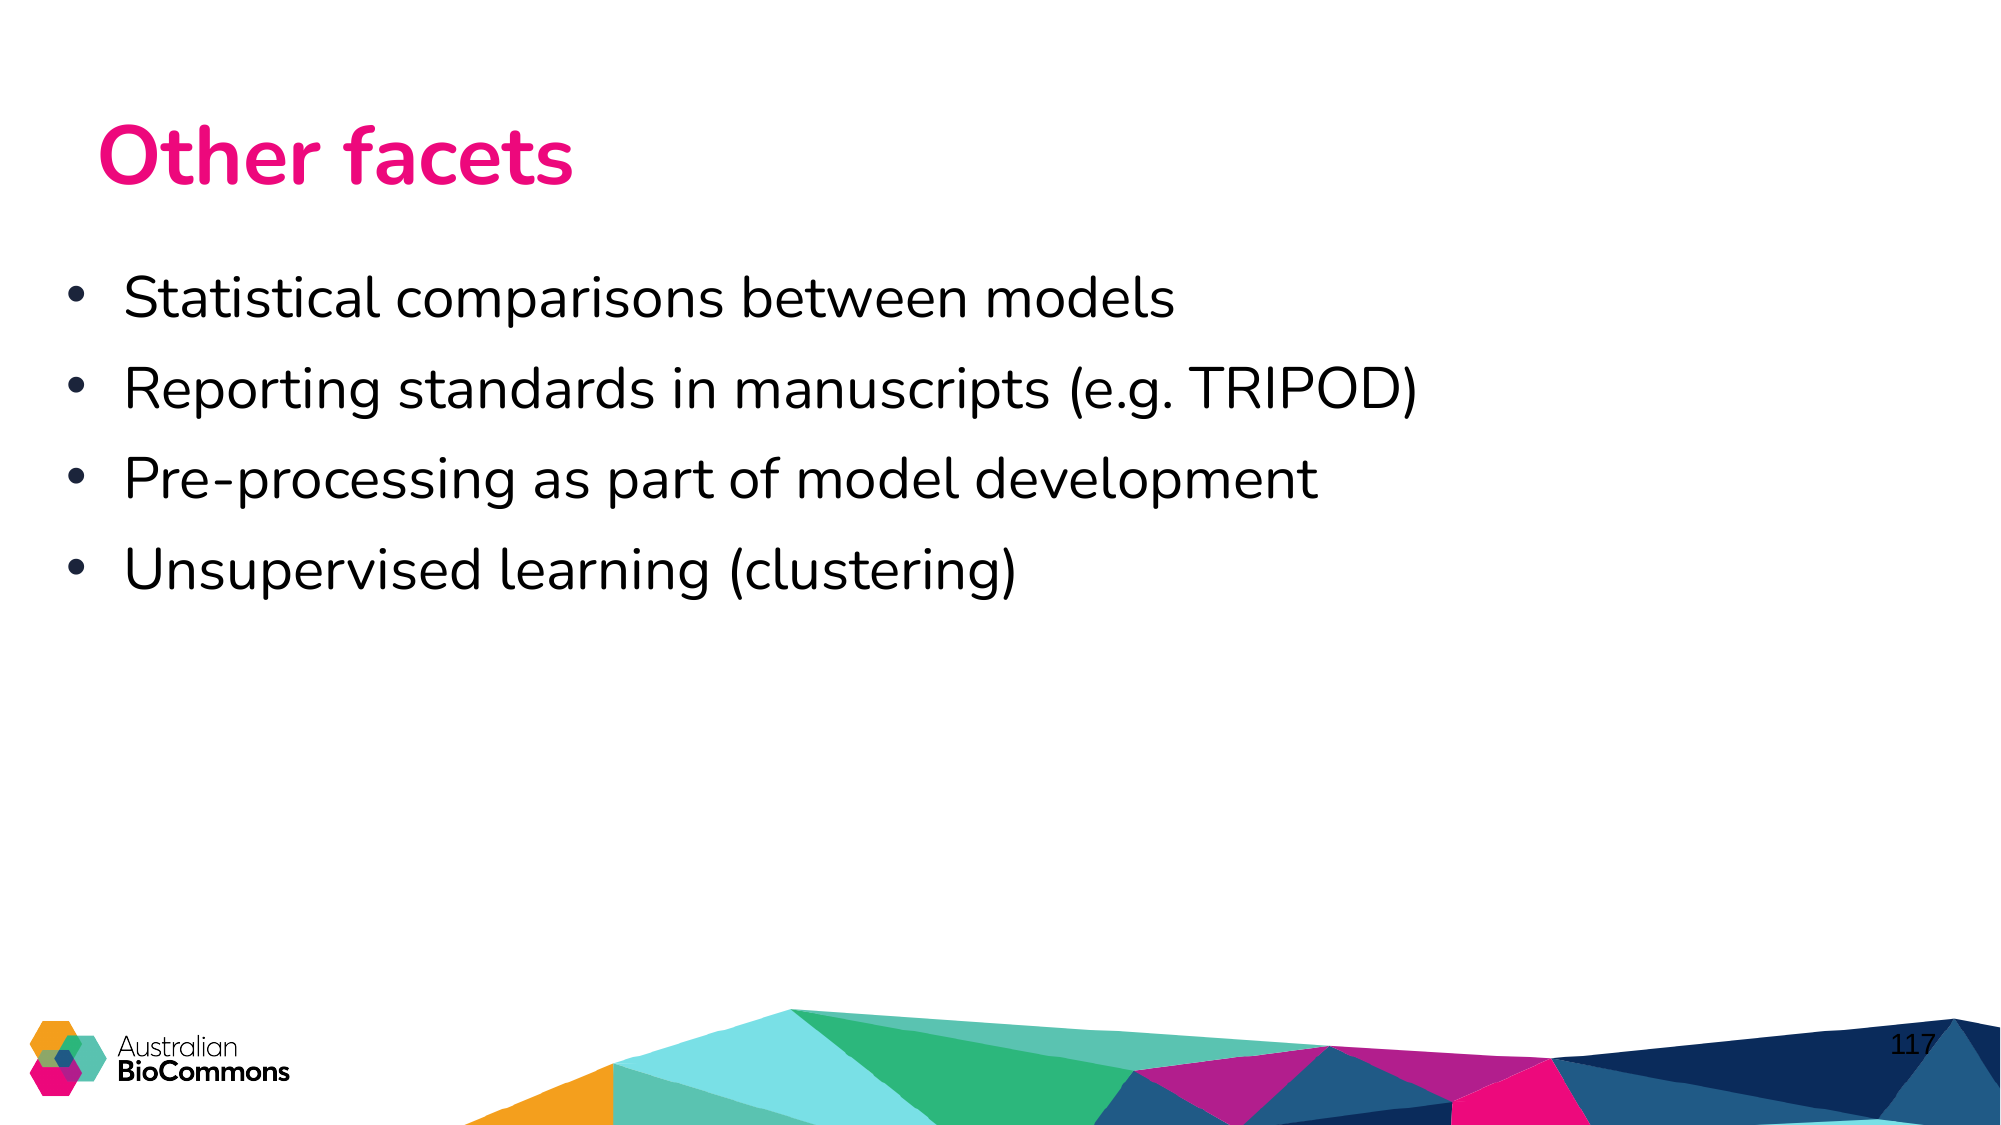

# Other facets
Statistical comparisons between models
Reporting standards in manuscripts (e.g. TRIPOD)
Pre-processing as part of model development
Unsupervised learning (clustering)

117